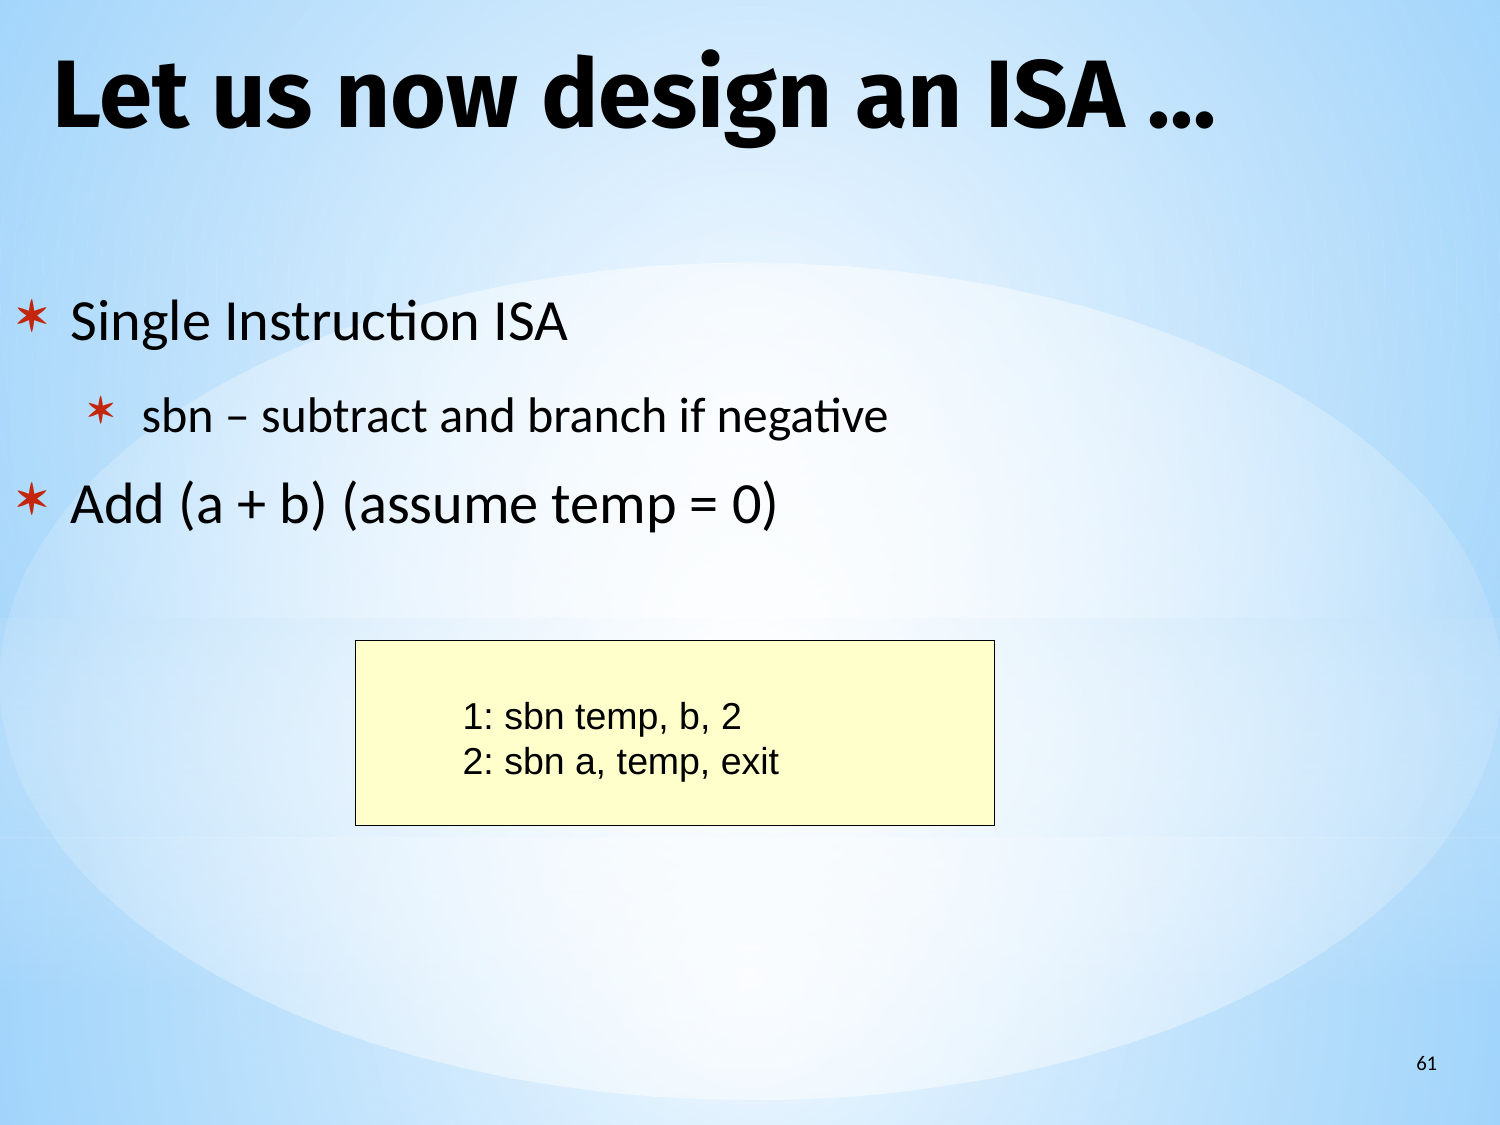

Let us now design an ISA ...
Single Instruction ISA
sbn – subtract and branch if negative
Add (a + b) (assume temp = 0)

1: sbn temp, b, 2
2: sbn a, temp, exit
61